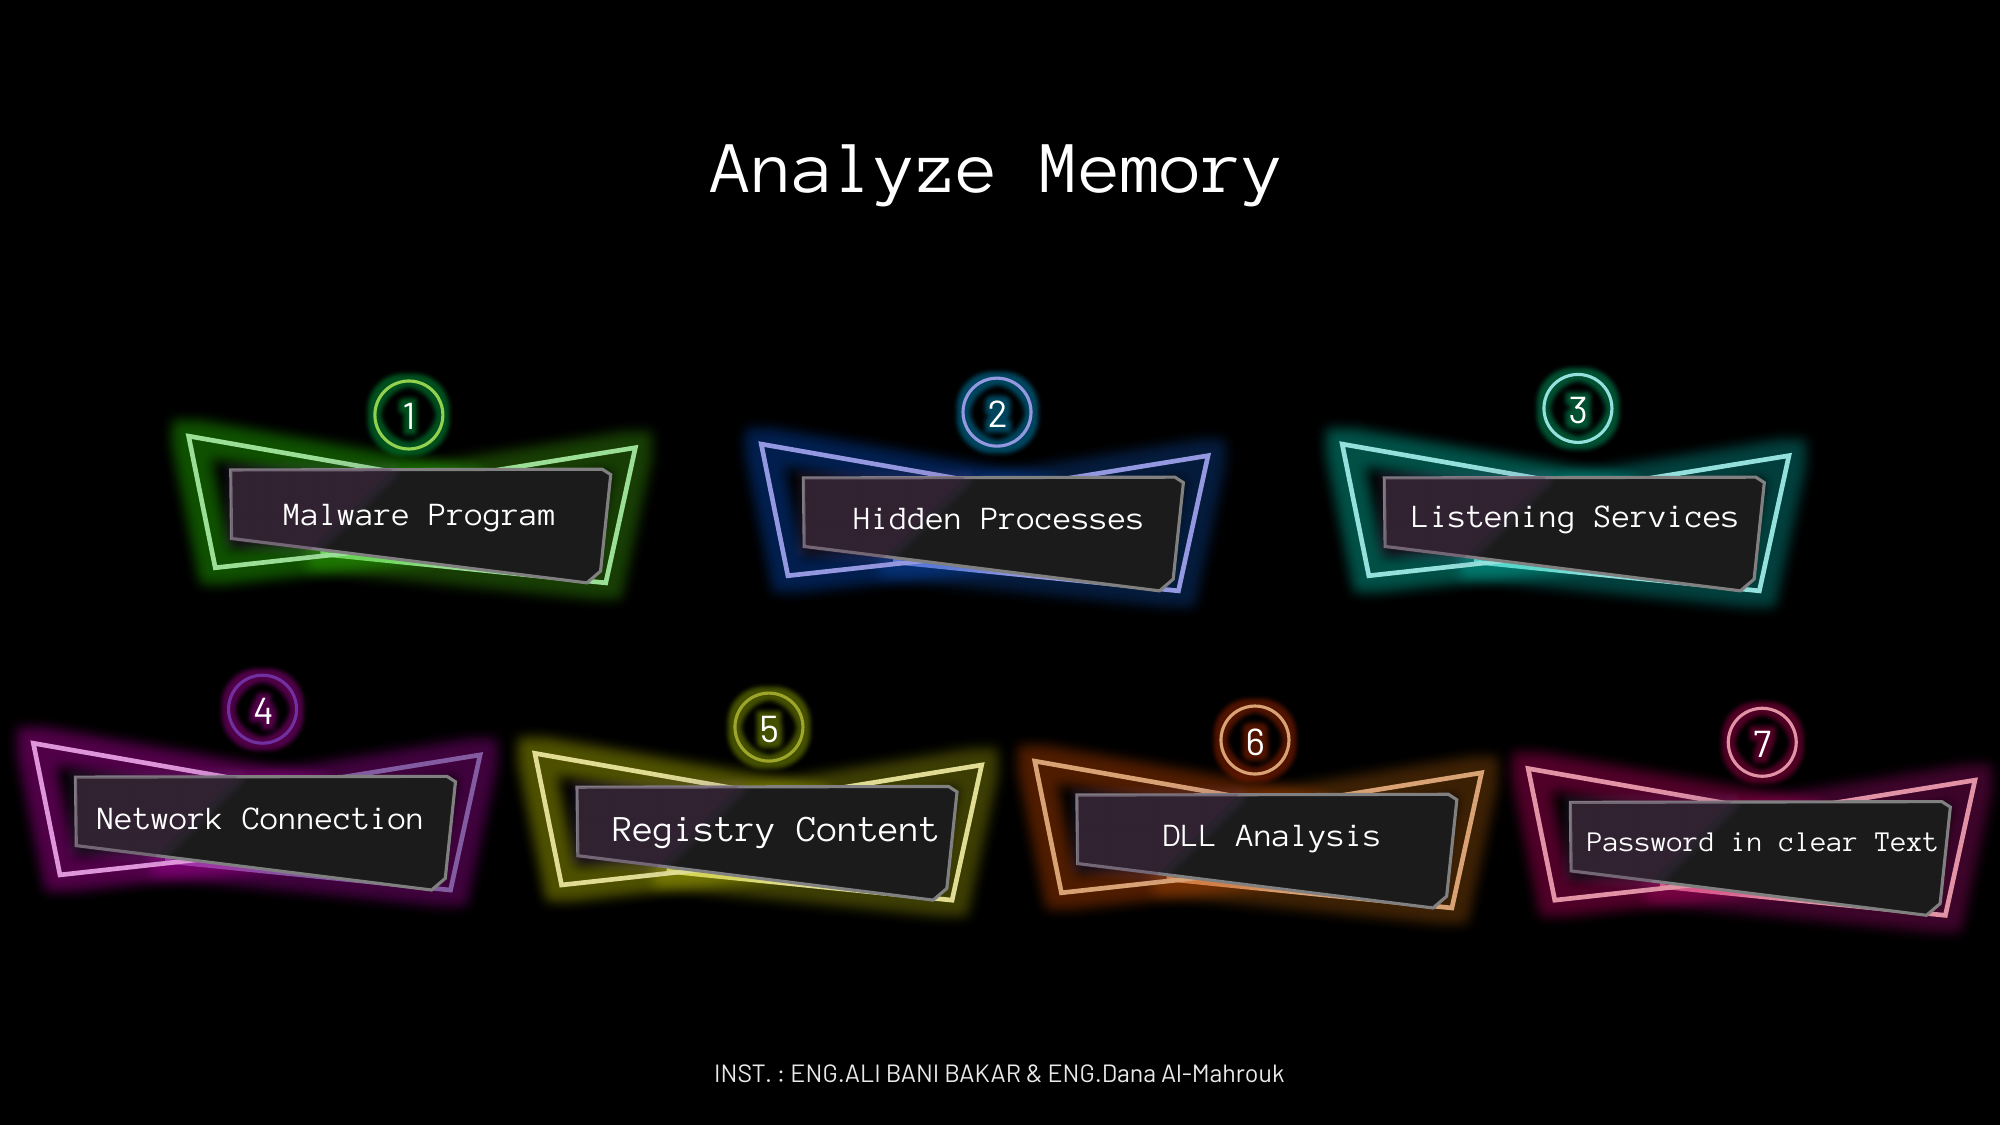

# Analyze Memory
3
2
1

Malware Program
Listening Services
Hidden Processes
4
5
6
7

Network Connection

Registry Content

DLL Analysis
Password in clear Text
INST. : ENG.ALI BANI BAKAR & ENG.Dana Al-Mahrouk